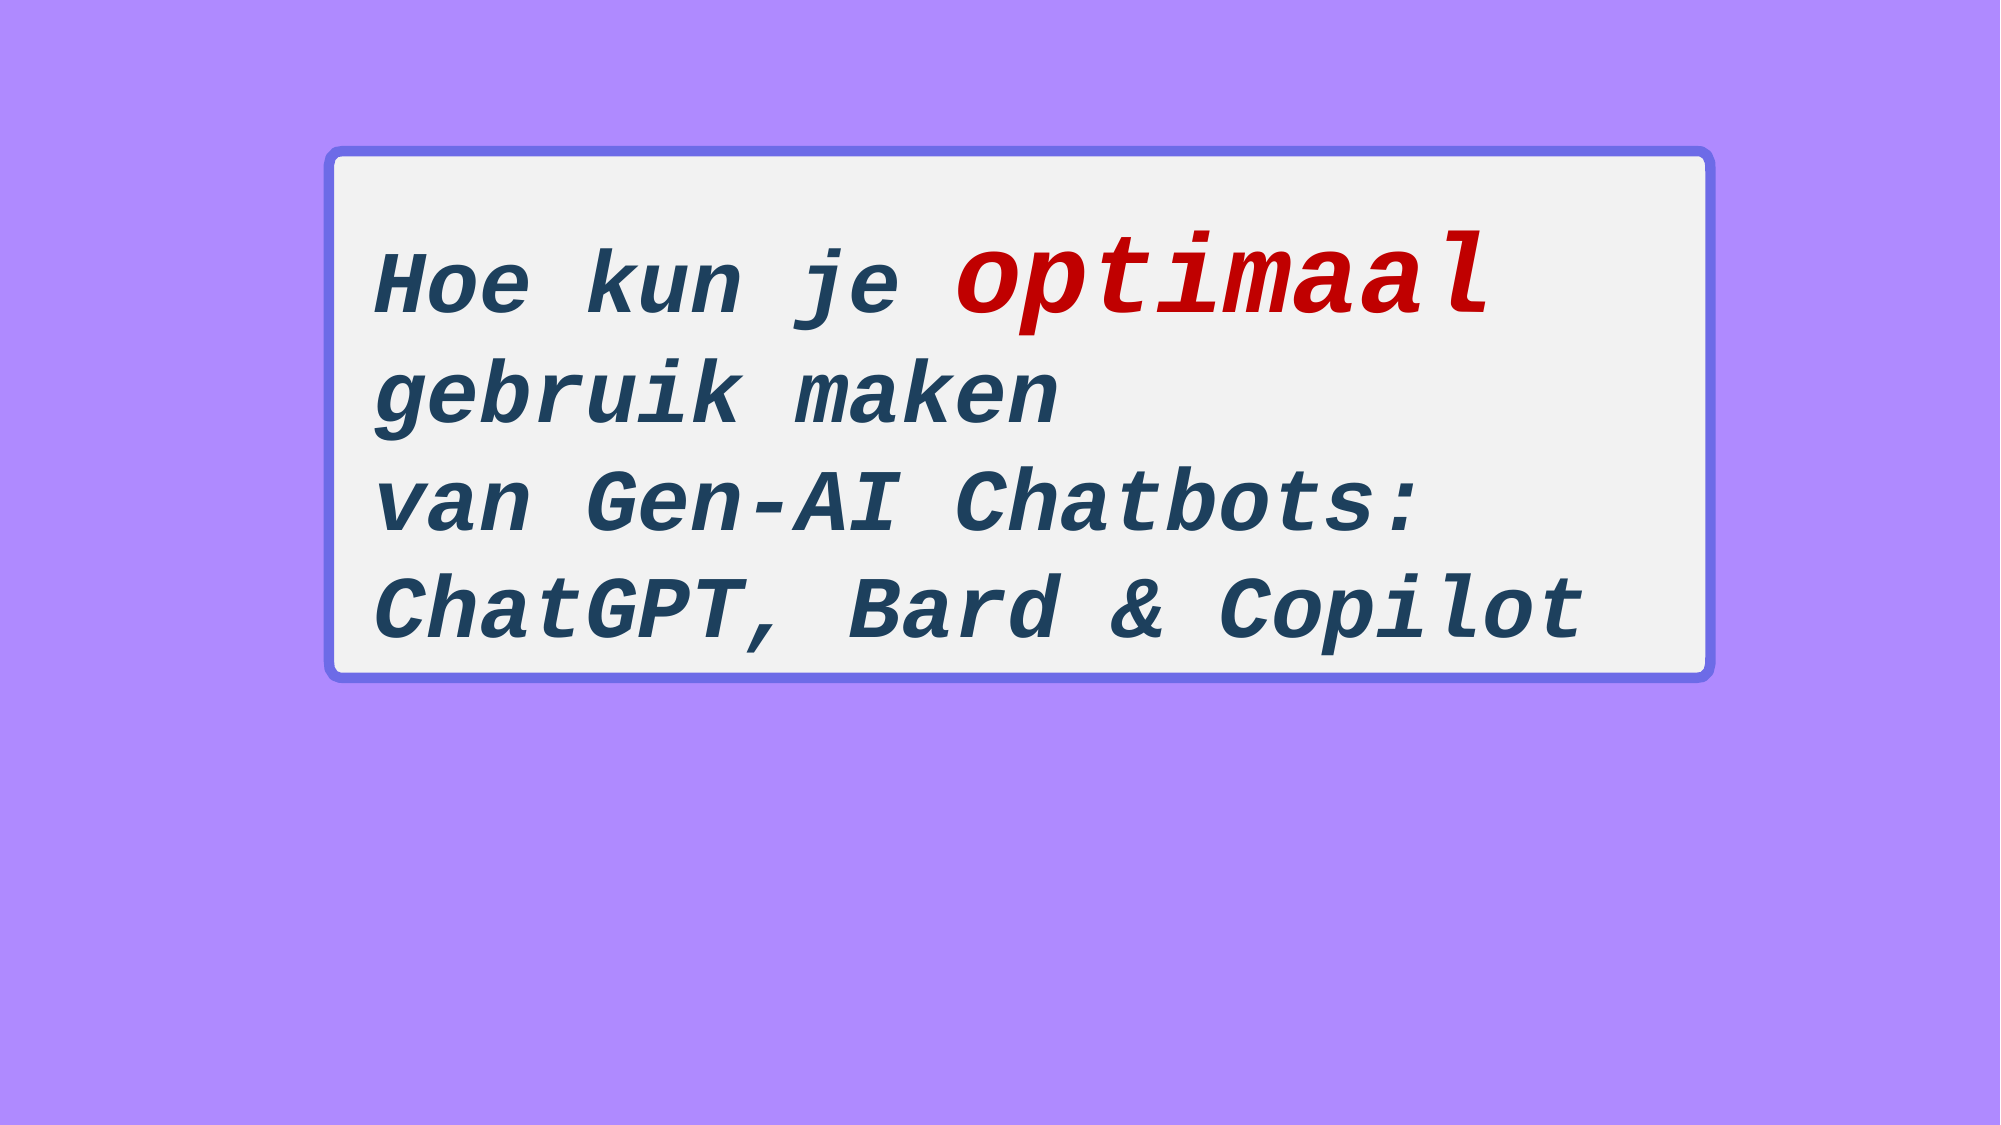

Hoe kun je optimaal gebruik maken
van Gen-AI Chatbots:
ChatGPT, Bard & Copilot